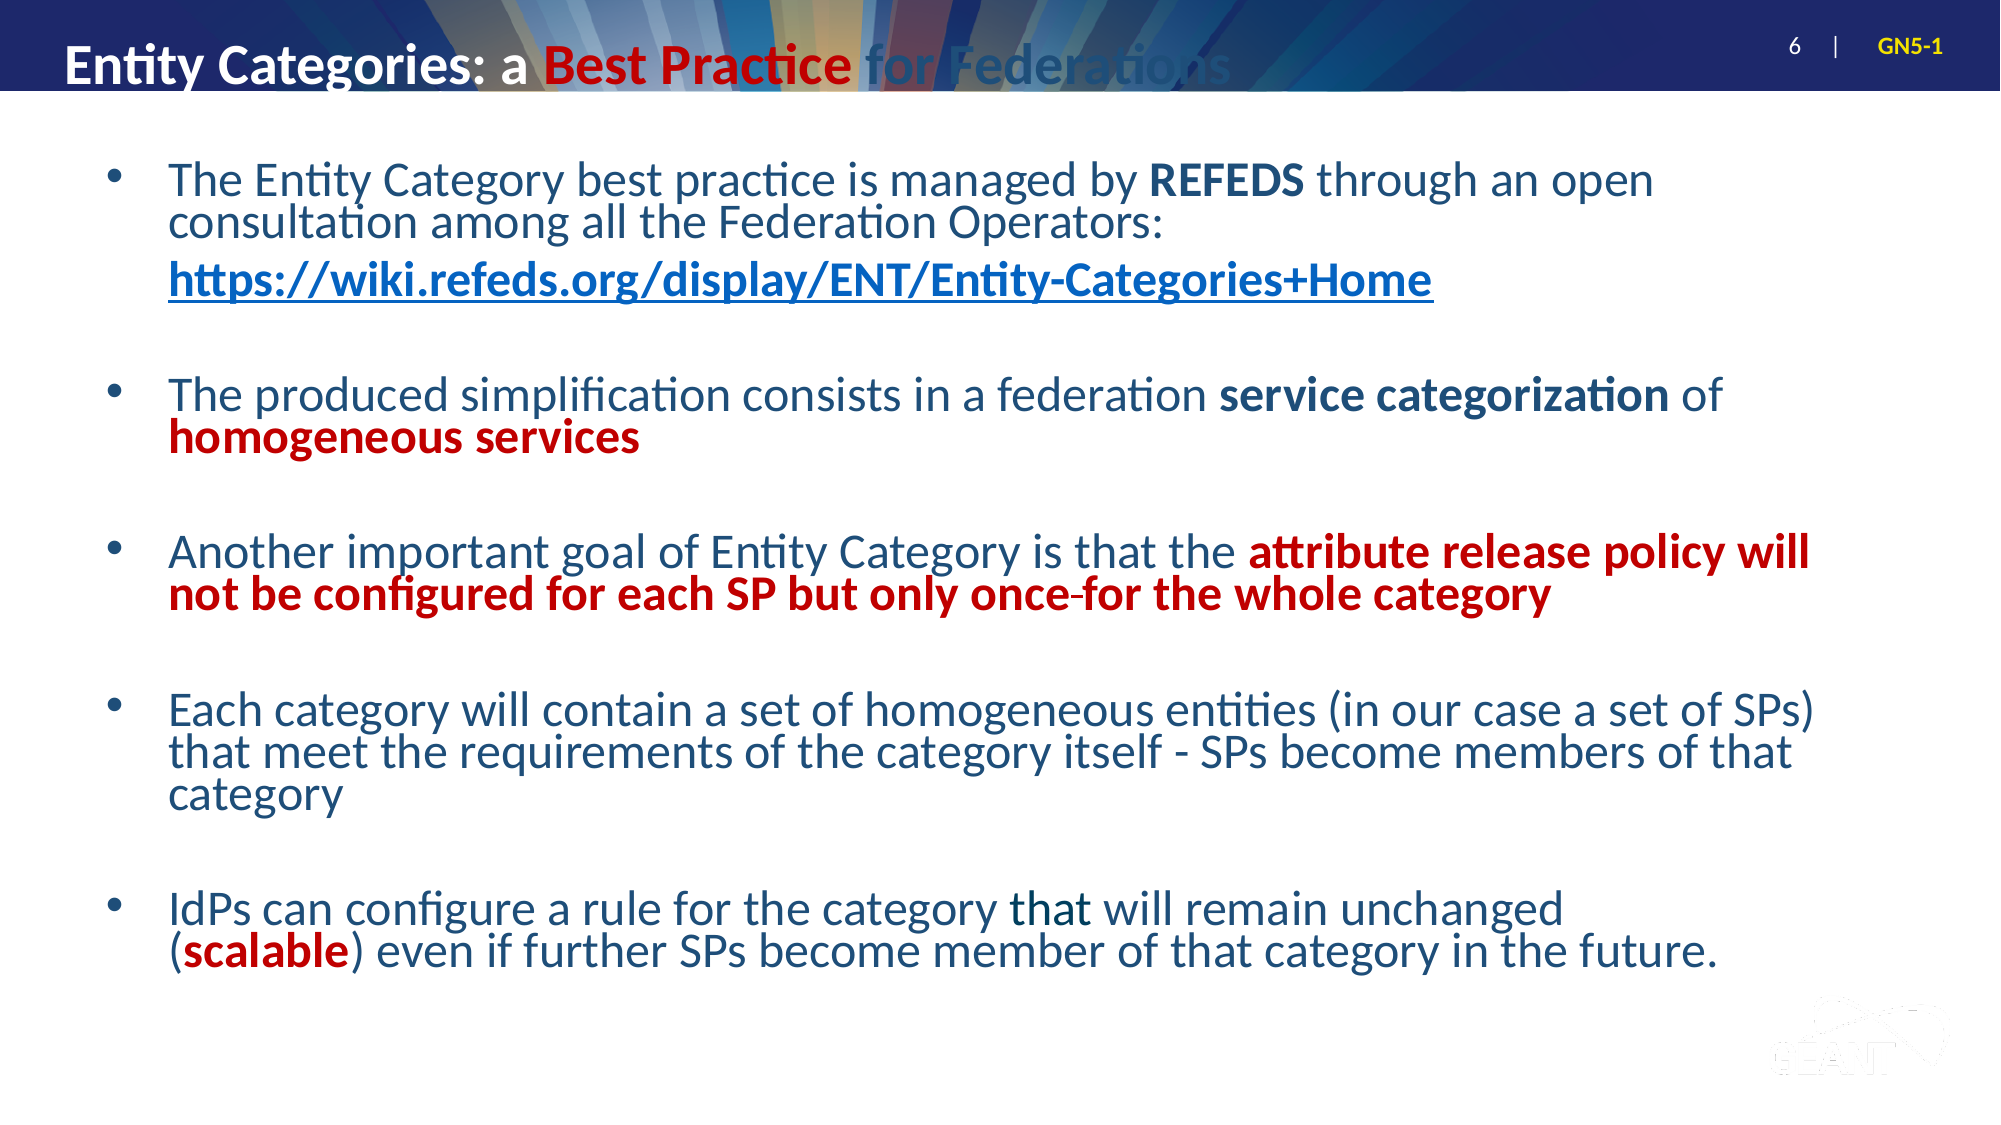

# Entity Categories: a Best Practice for Federations

The Entity Category best practice is managed by REFEDS through an open consultation among all the Federation Operators:
https://wiki.refeds.org/display/ENT/Entity-Categories+Home

The produced simplification consists in a federation service categorization of homogeneous services

Another important goal of Entity Category is that the attribute release policy will not be configured for each SP but only once for the whole category

Each category will contain a set of homogeneous entities (in our case a set of SPs) that meet the requirements of the category itself - SPs become members of that category

IdPs can configure a rule for the category that will remain unchanged
(scalable) even if further SPs become member of that category in the future.